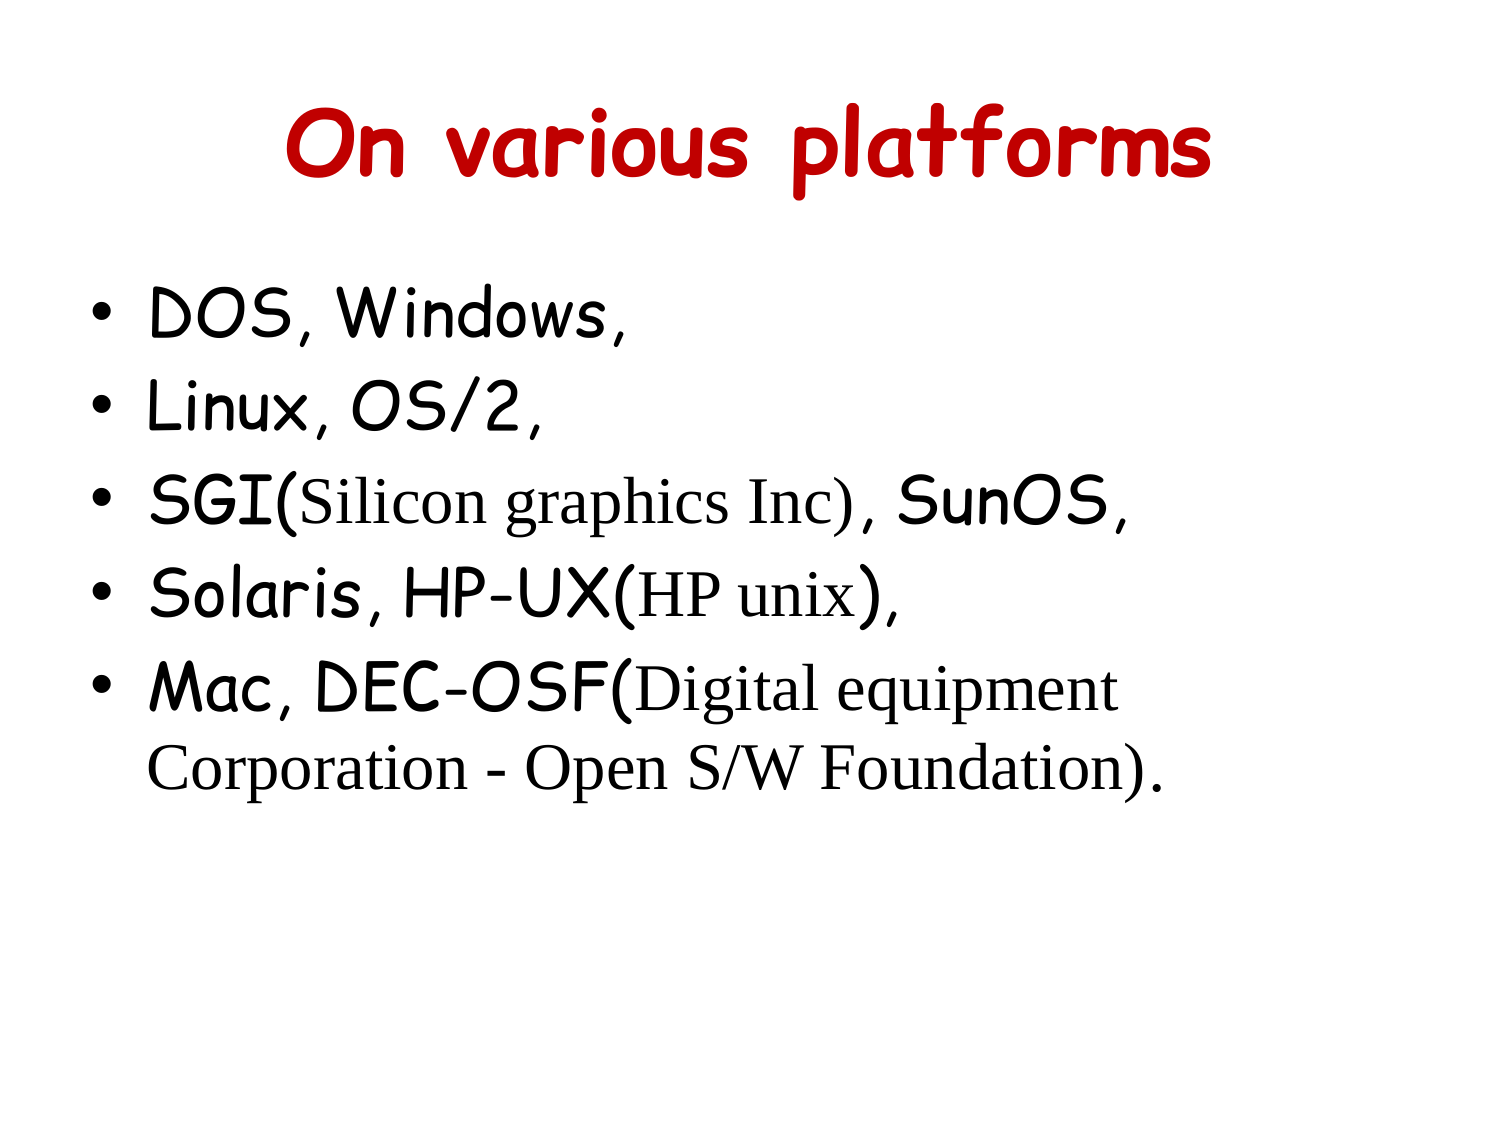

# On various platforms
DOS, Windows,
Linux, OS/2,
SGI(Silicon graphics Inc), SunOS,
Solaris, HP-UX(HP unix),
Mac, DEC-OSF(Digital equipment Corporation - Open S/W Foundation).